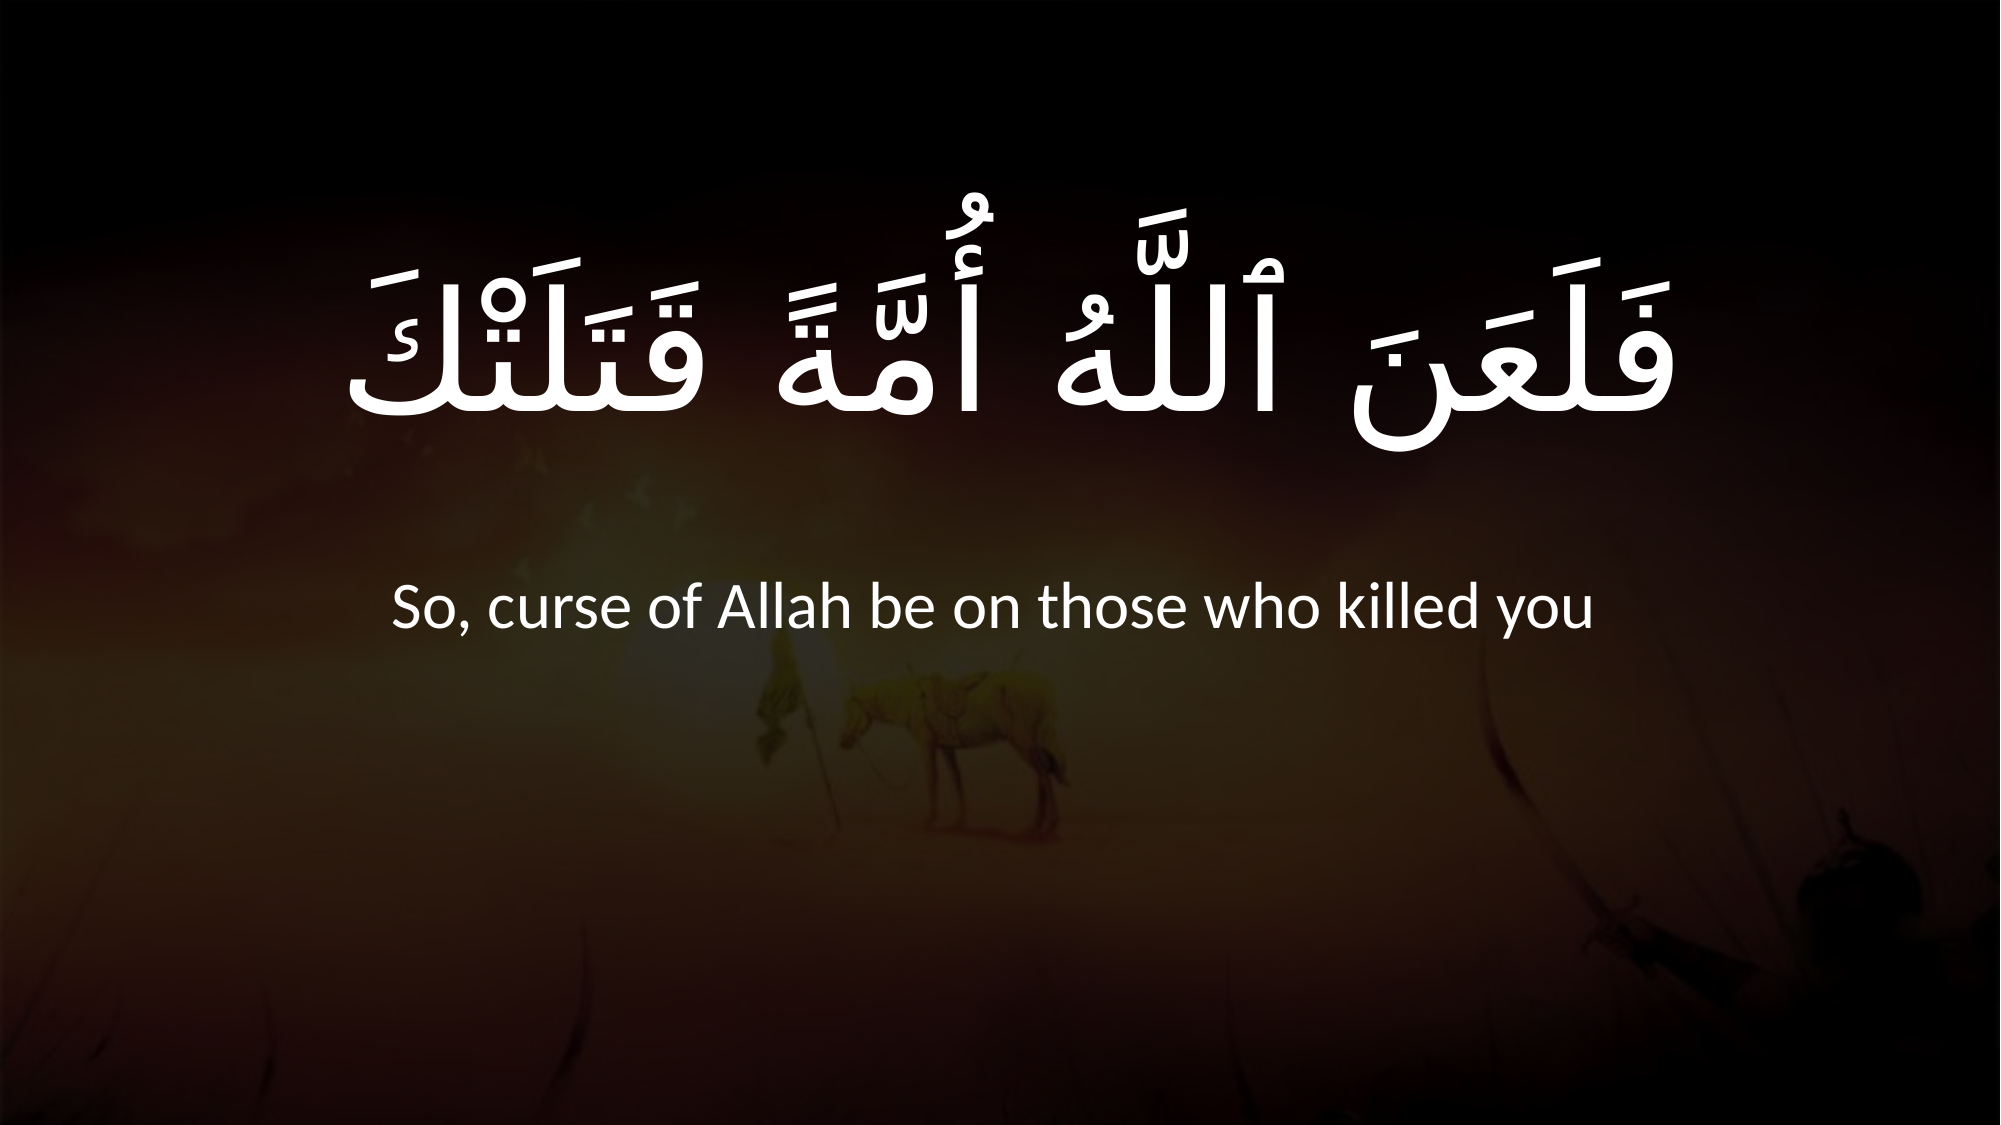

# فَلَعَنَ ٱللَّهُ أُمَّةً قَتَلَتْكَ
So, curse of Allah be on those who killed you